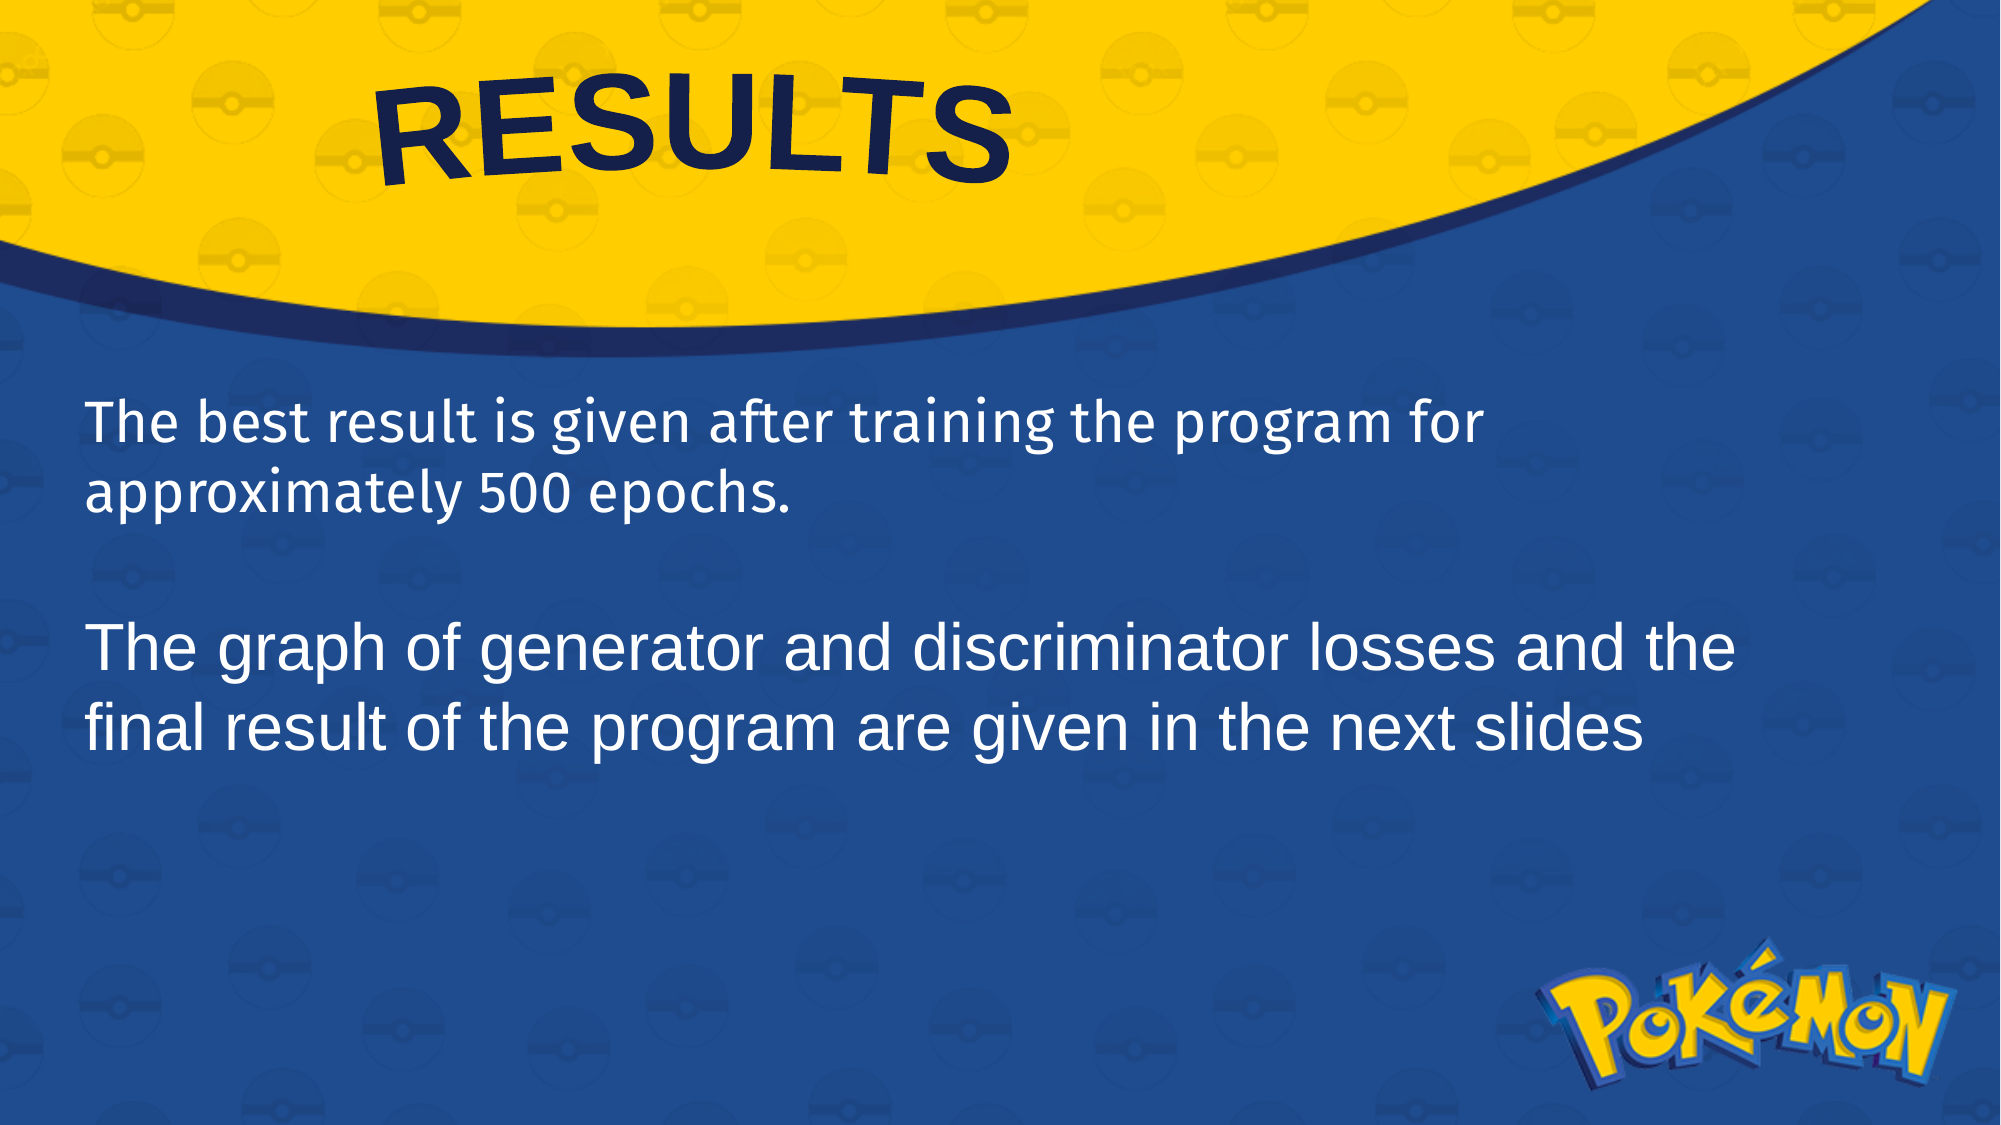

RESULTS
The best result is given after training the program for approximately 500 epochs.

The graph of generator and discriminator losses and the final result of the program are given in the next slides